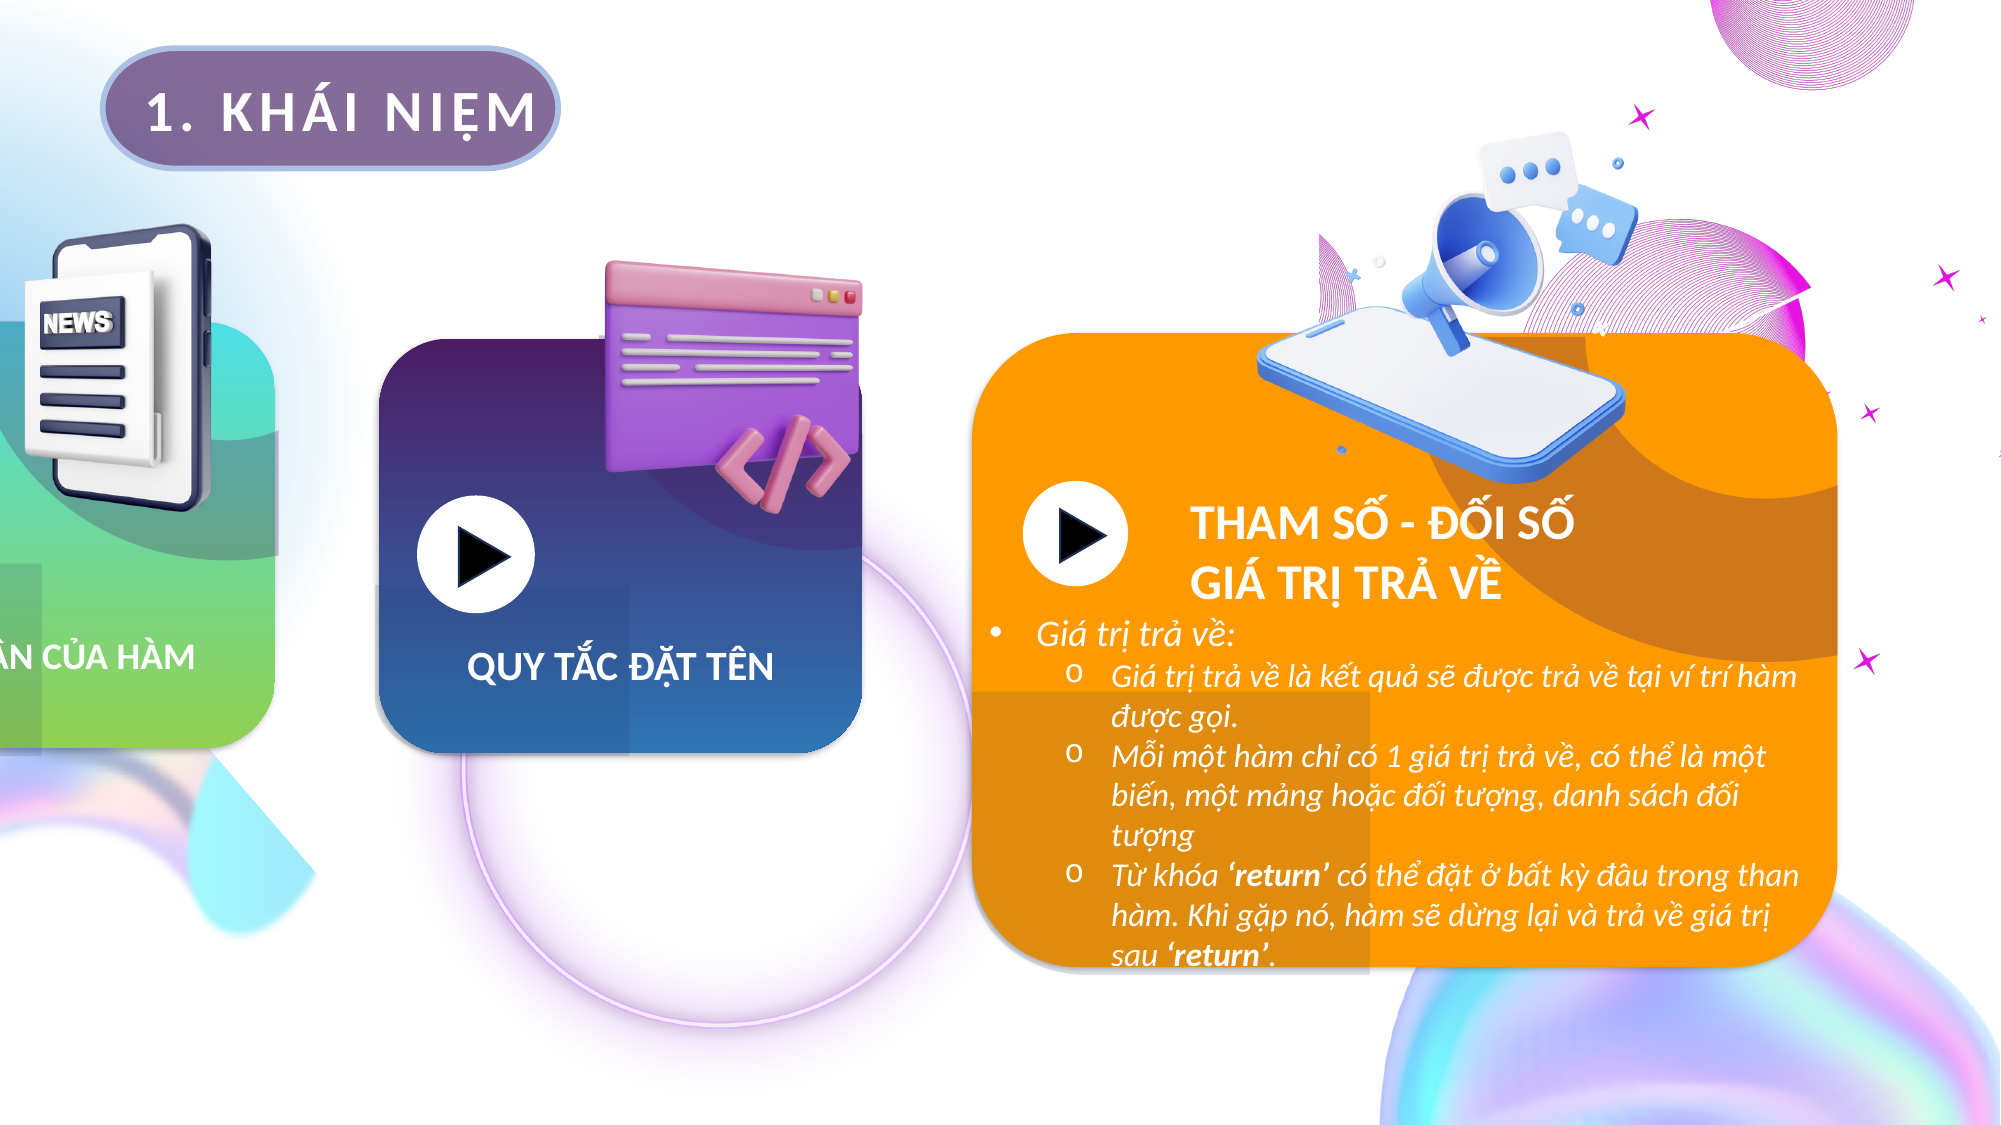

Ơ

1. KHÁI NIỆM

THAM SỐ - ĐỐI SỐ
GIÁ TRỊ TRẢ VỀ

Giá trị trả về:
Giá trị trả về là kết quả sẽ được trả về tại ví trí hàm được gọi.
Mỗi một hàm chỉ có 1 giá trị trả về, có thể là một biến, một mảng hoặc đối tượng, danh sách đối tượng
Từ khóa ‘return’ có thể đặt ở bất kỳ đâu trong than hàm. Khi gặp nó, hàm sẽ dừng lại và trả về giá trị sau ‘return’.
THÀNH PHẦN CỦA HÀM
QUY TẮC ĐẶT TÊN
KHÁI NIỆM HÀM
TÁC DỤNG CỦA HÀM